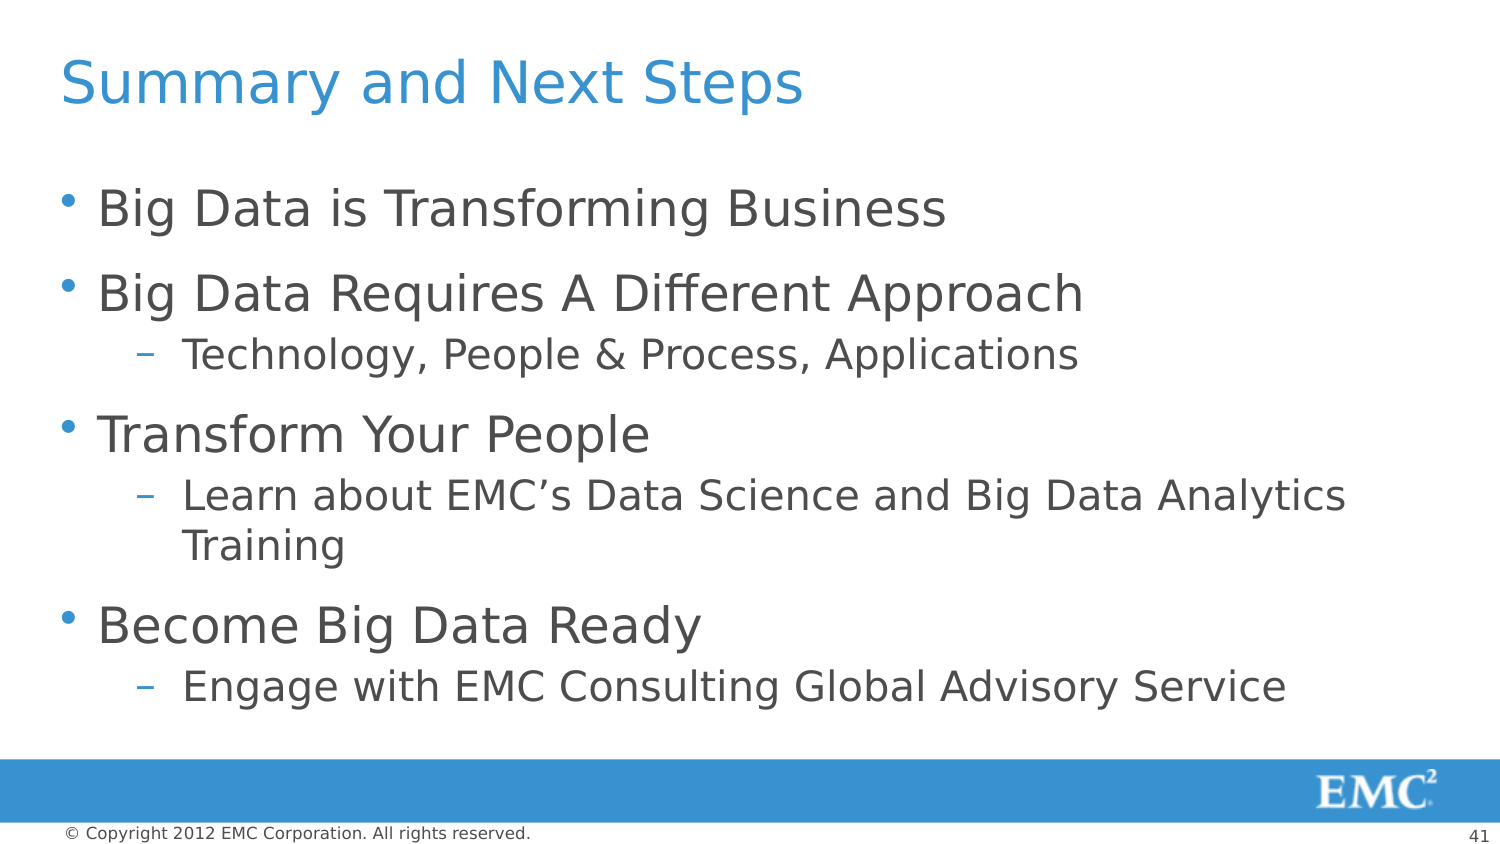

# Summary and Next Steps
Big Data is Transforming Business
Big Data Requires A Different Approach
Technology, People & Process, Applications
Transform Your People
Learn about EMC’s Data Science and Big Data Analytics Training
Become Big Data Ready
Engage with EMC Consulting Global Advisory Service